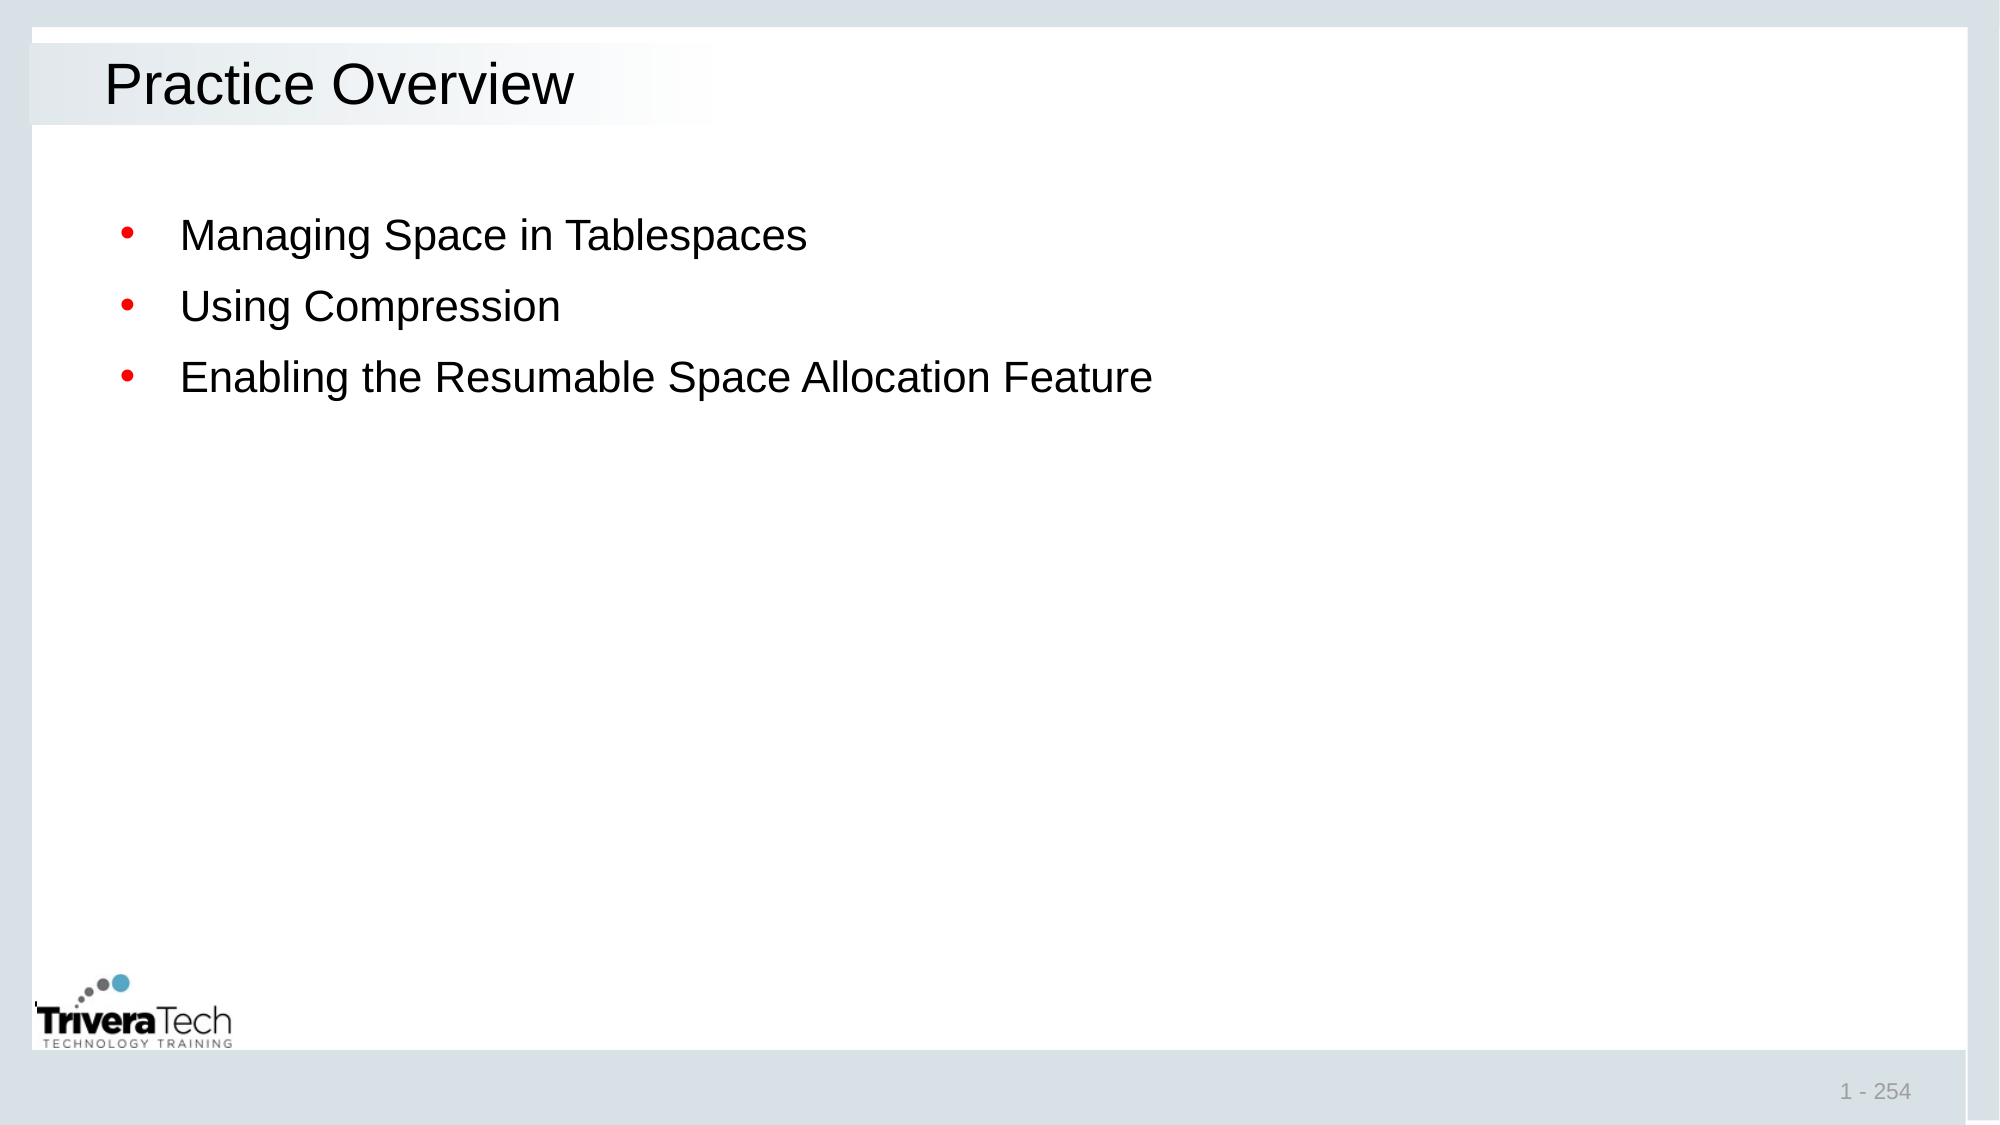

# Practice Overview
Managing Space in Tablespaces
Using Compression
Enabling the Resumable Space Allocation Feature